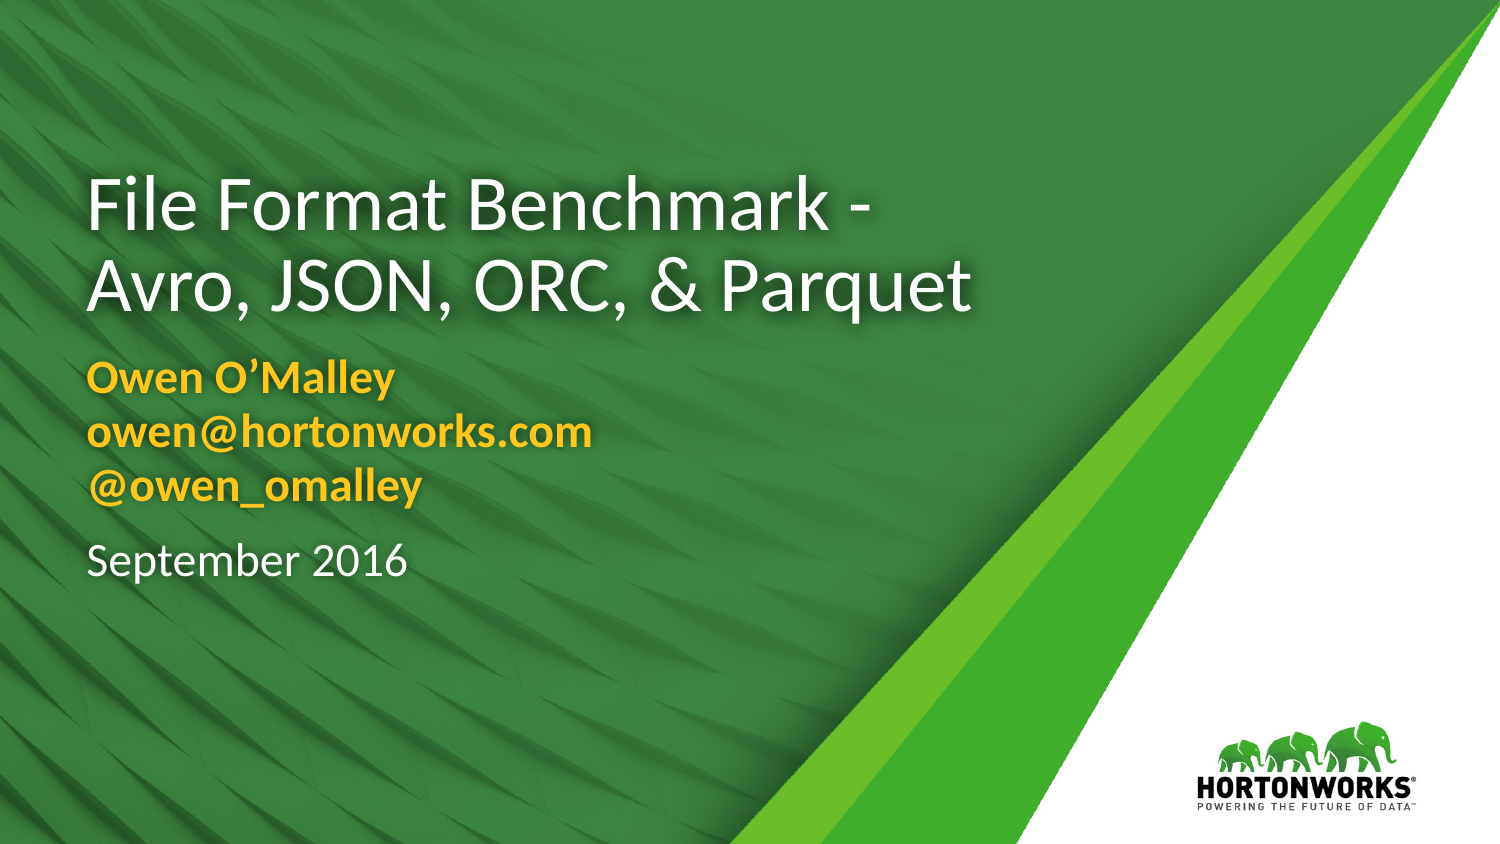

# File Format Benchmark - Avro, JSON, ORC, & Parquet
Owen O’Malley
owen@hortonworks.com
@owen_omalley
September 2016